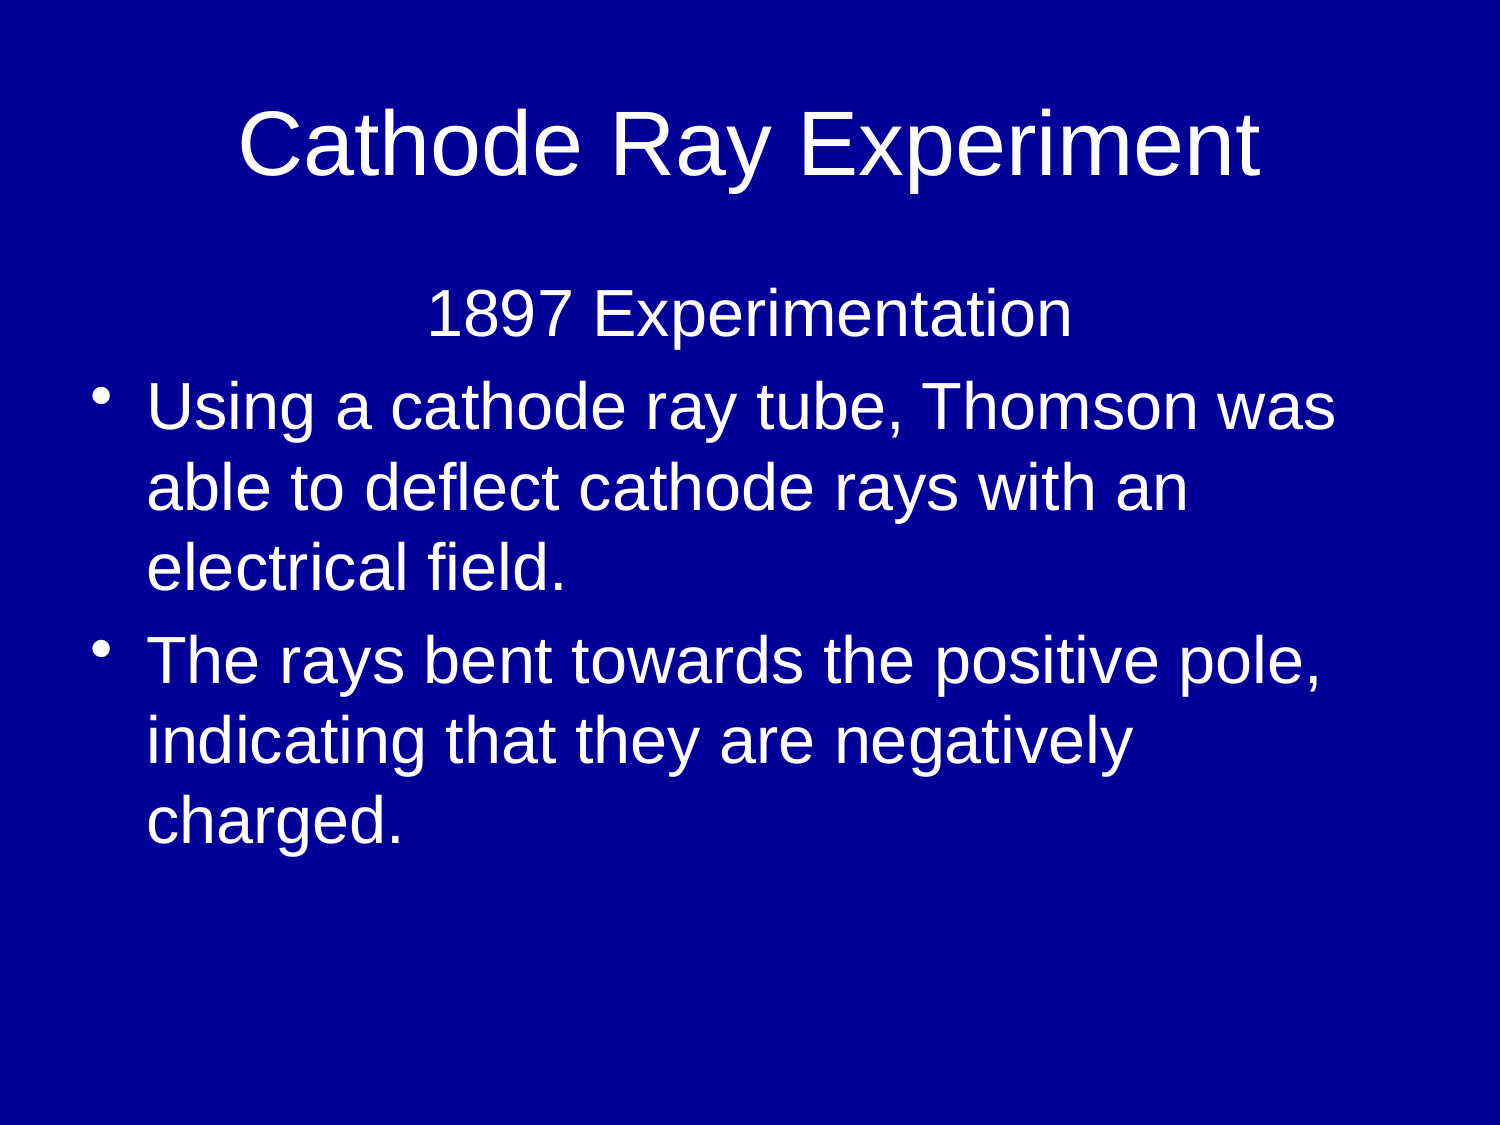

# Cathode Ray Experiment
1897 Experimentation
Using a cathode ray tube, Thomson was able to deflect cathode rays with an electrical field.
The rays bent towards the positive pole, indicating that they are negatively charged.